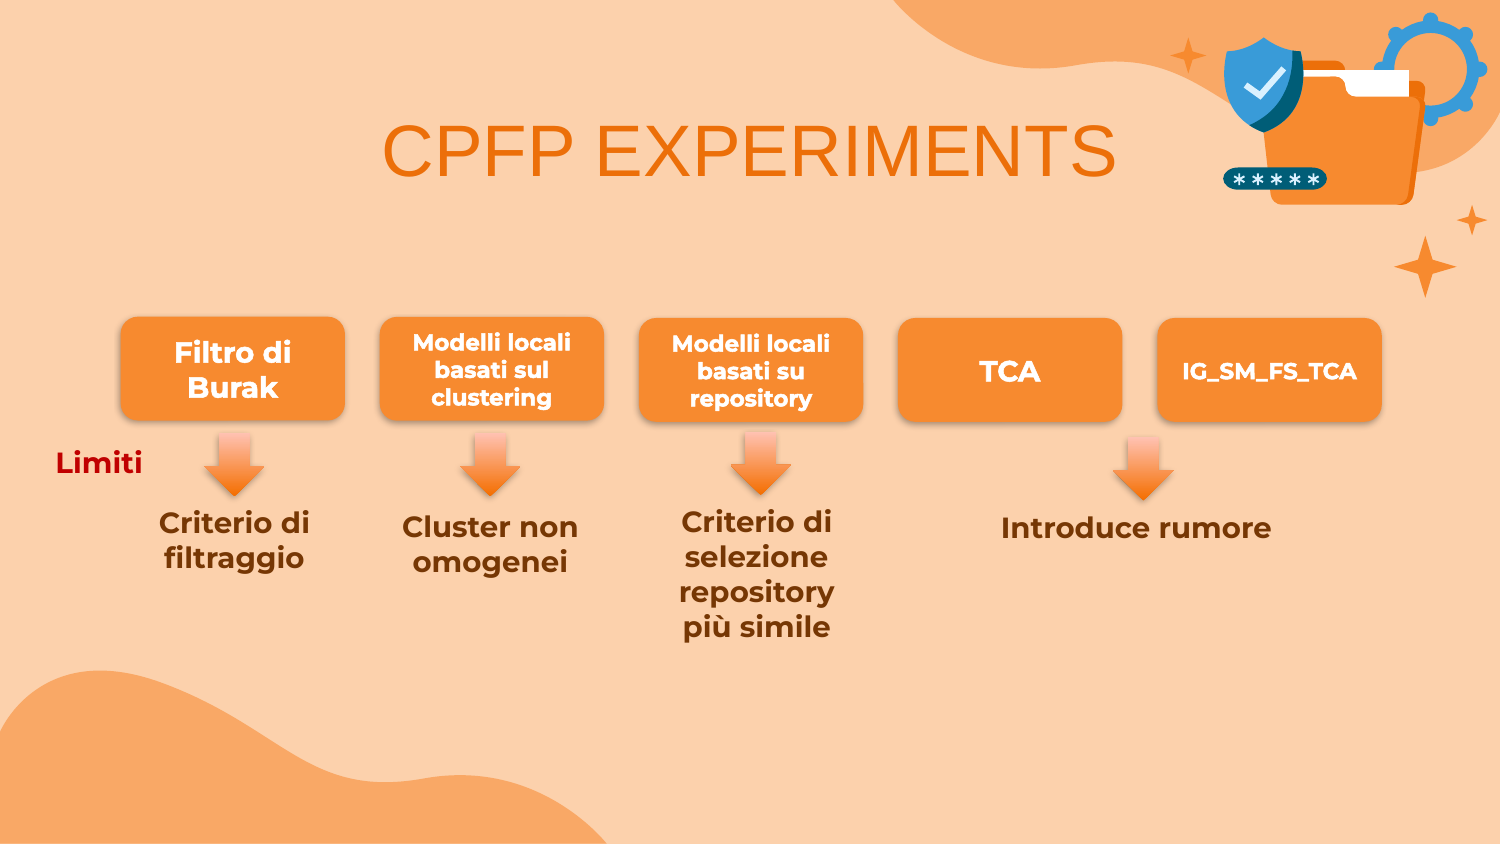

# CPFP EXPERIMENTS
Filtro di Burak
Modelli locali basati sul clustering
TCA
IG_SM_FS_TCA
Modelli locali basati su repository

Limiti

Criterio di selezione repository più simile
Criterio di filtraggio
Cluster non omogenei
Introduce rumore